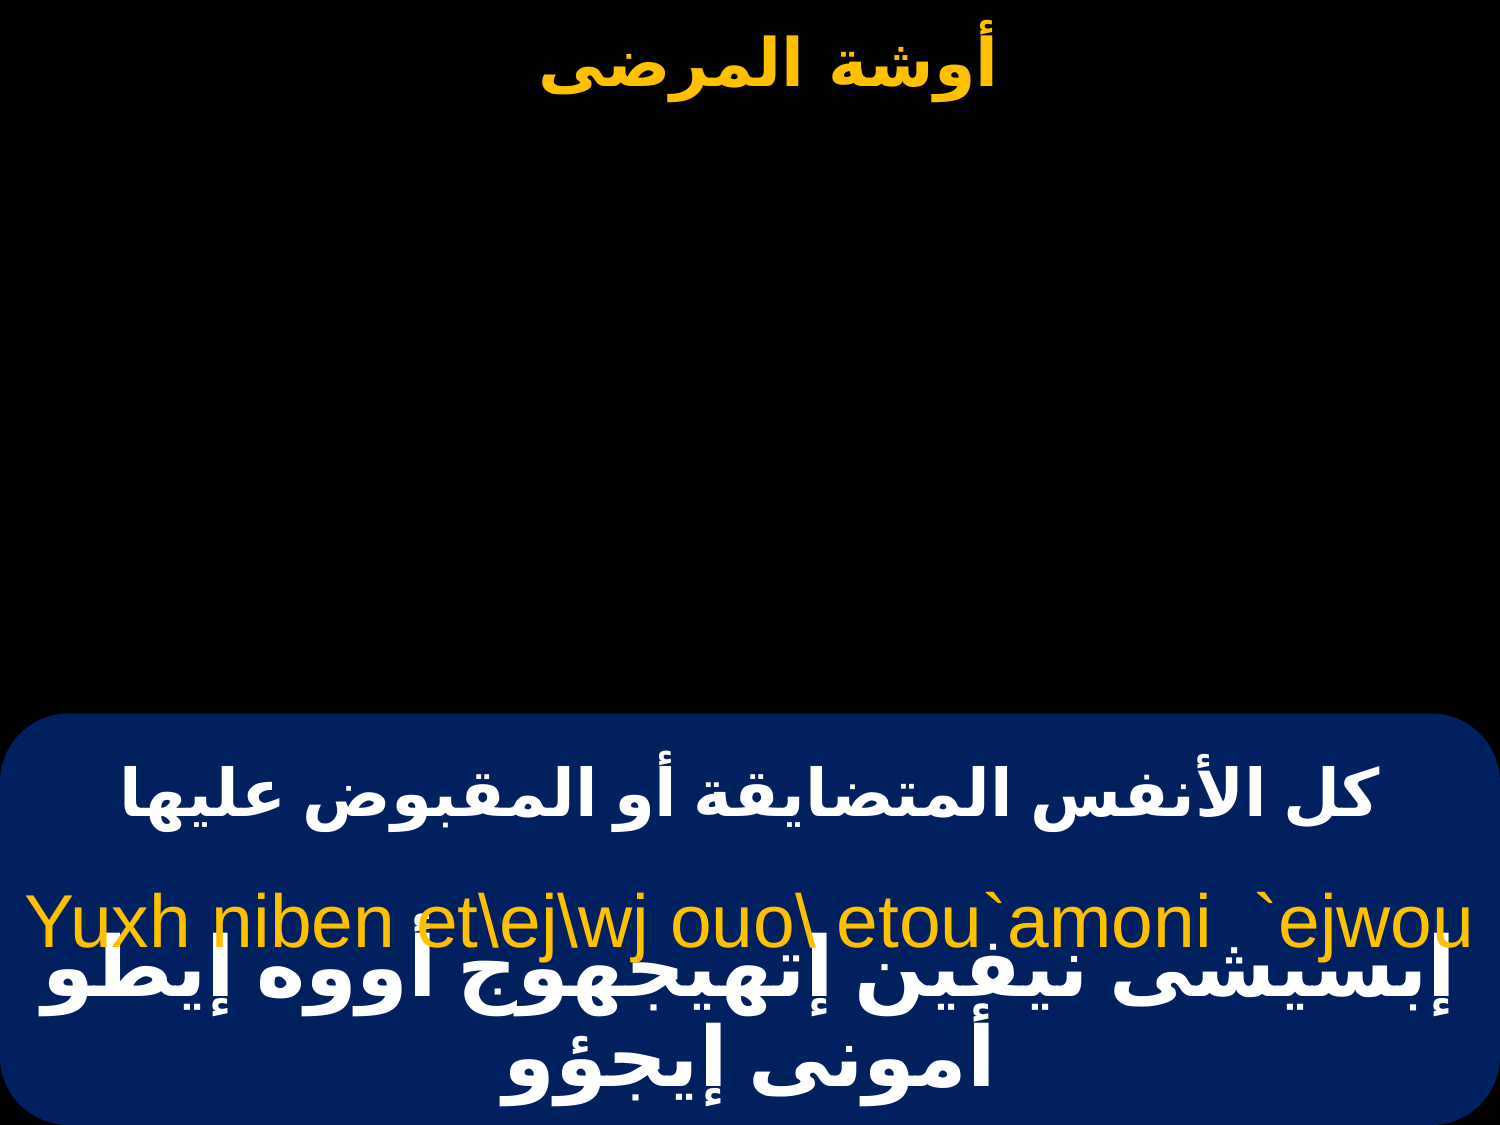

# كل الأنفس المتضايقة أو المقبوض عليها
Yuxh niben et\ej\wj ouo\ etou`amoni  `ejwou
إبسيشى نيفين إتهيجهوج أووه إيطو أمونى إيجؤو